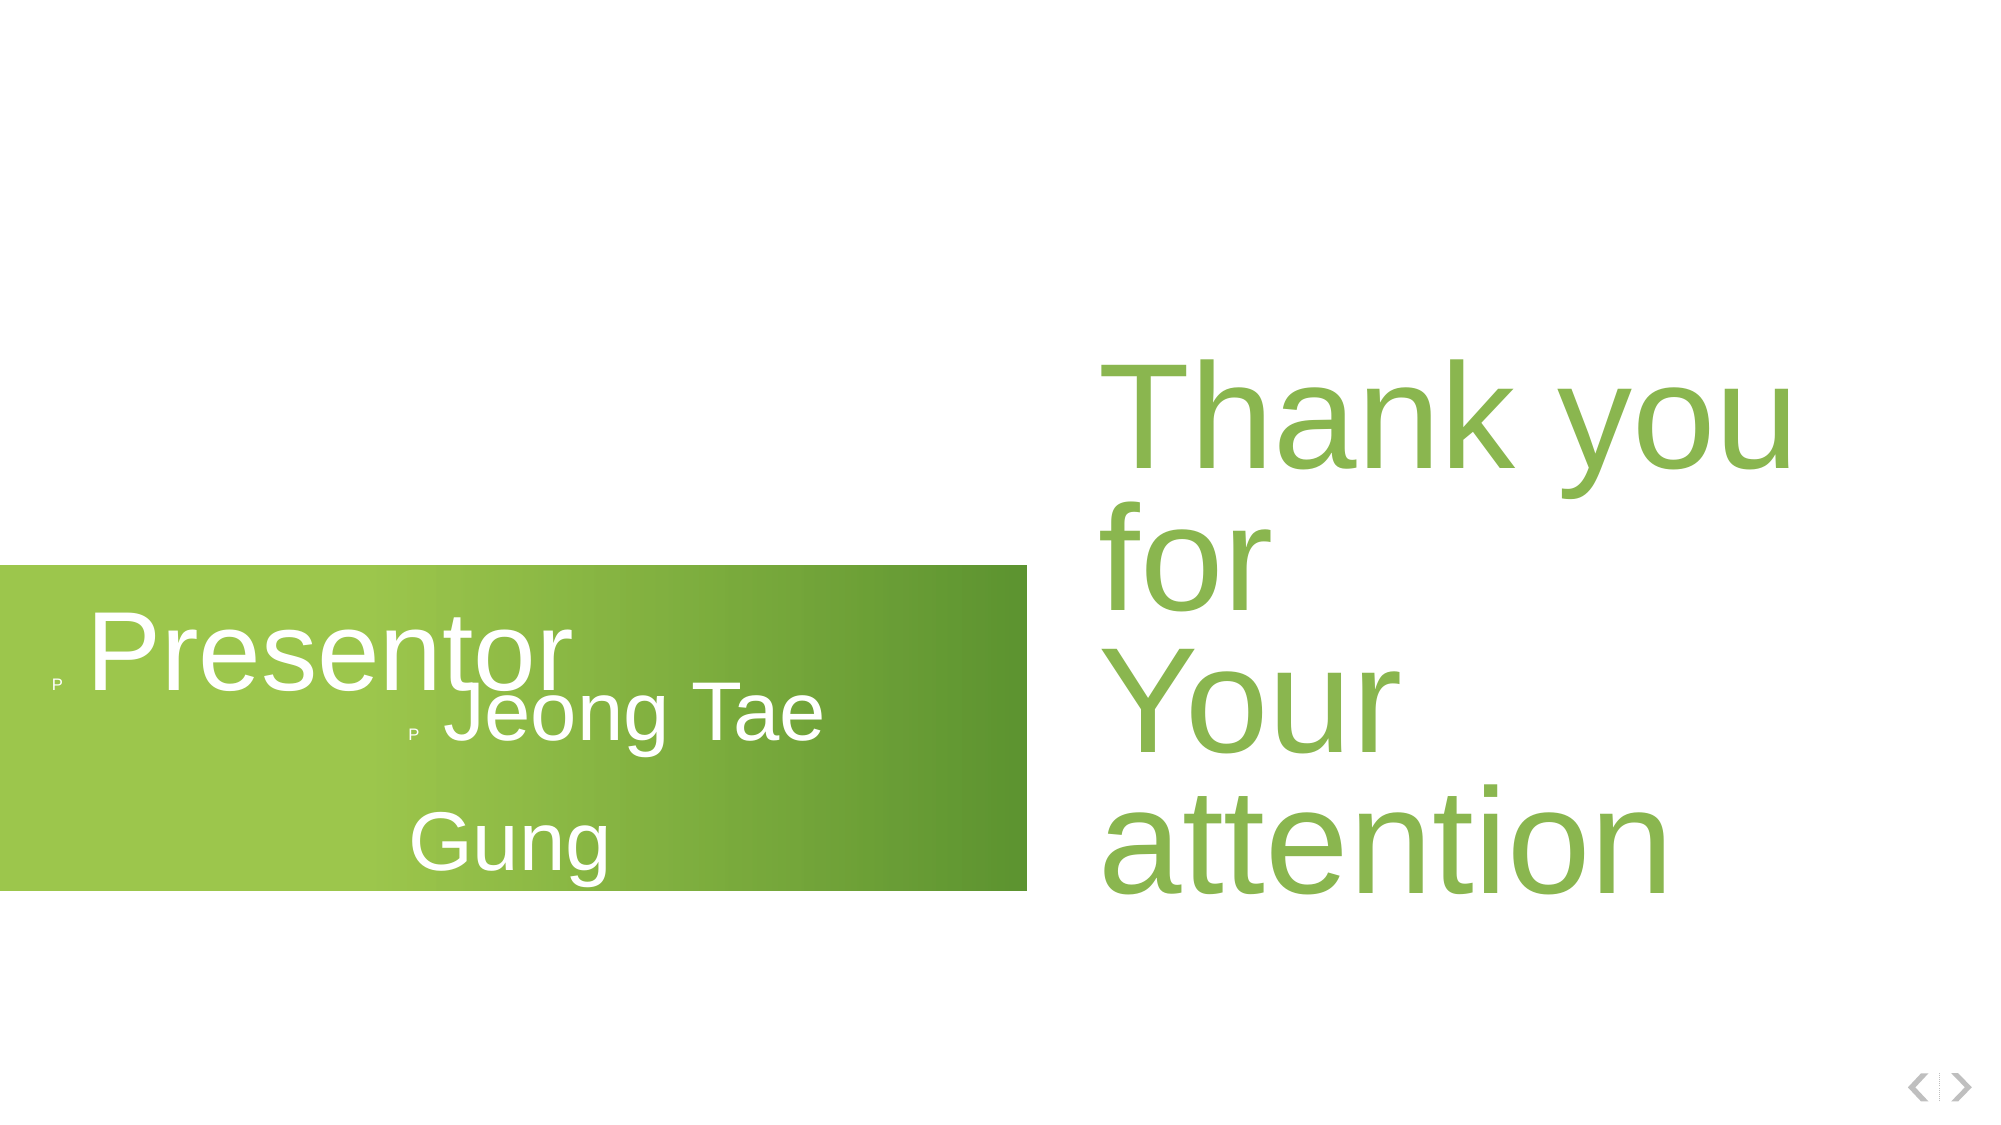

Thank you for
Your attention
P Presentor

P Jeong Tae Gung